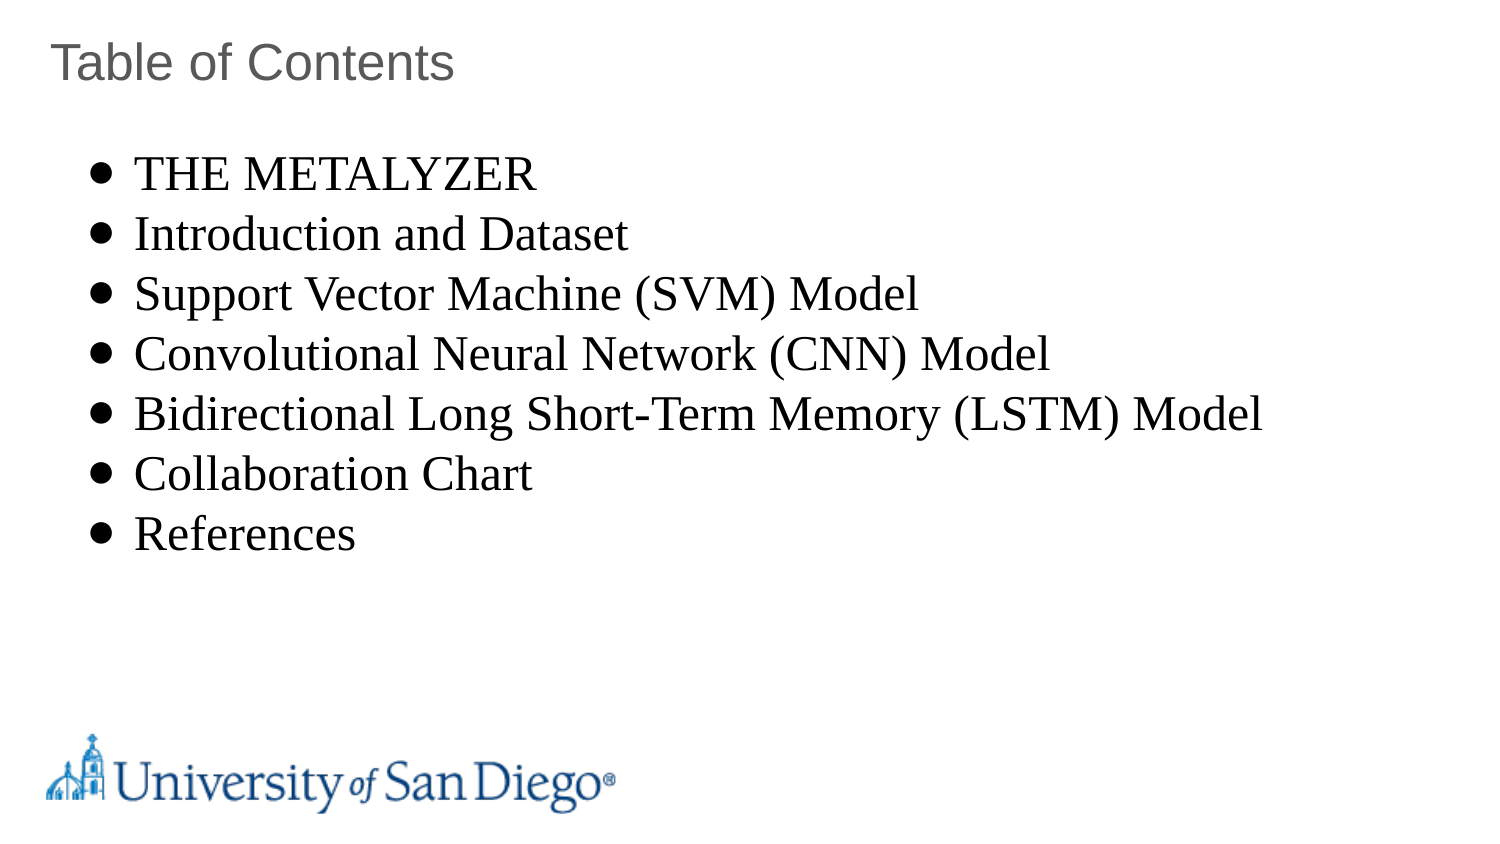

Table of Contents
THE METALYZER
Introduction and Dataset
Support Vector Machine (SVM) Model
Convolutional Neural Network (CNN) Model
Bidirectional Long Short-Term Memory (LSTM) Model
Collaboration Chart
References